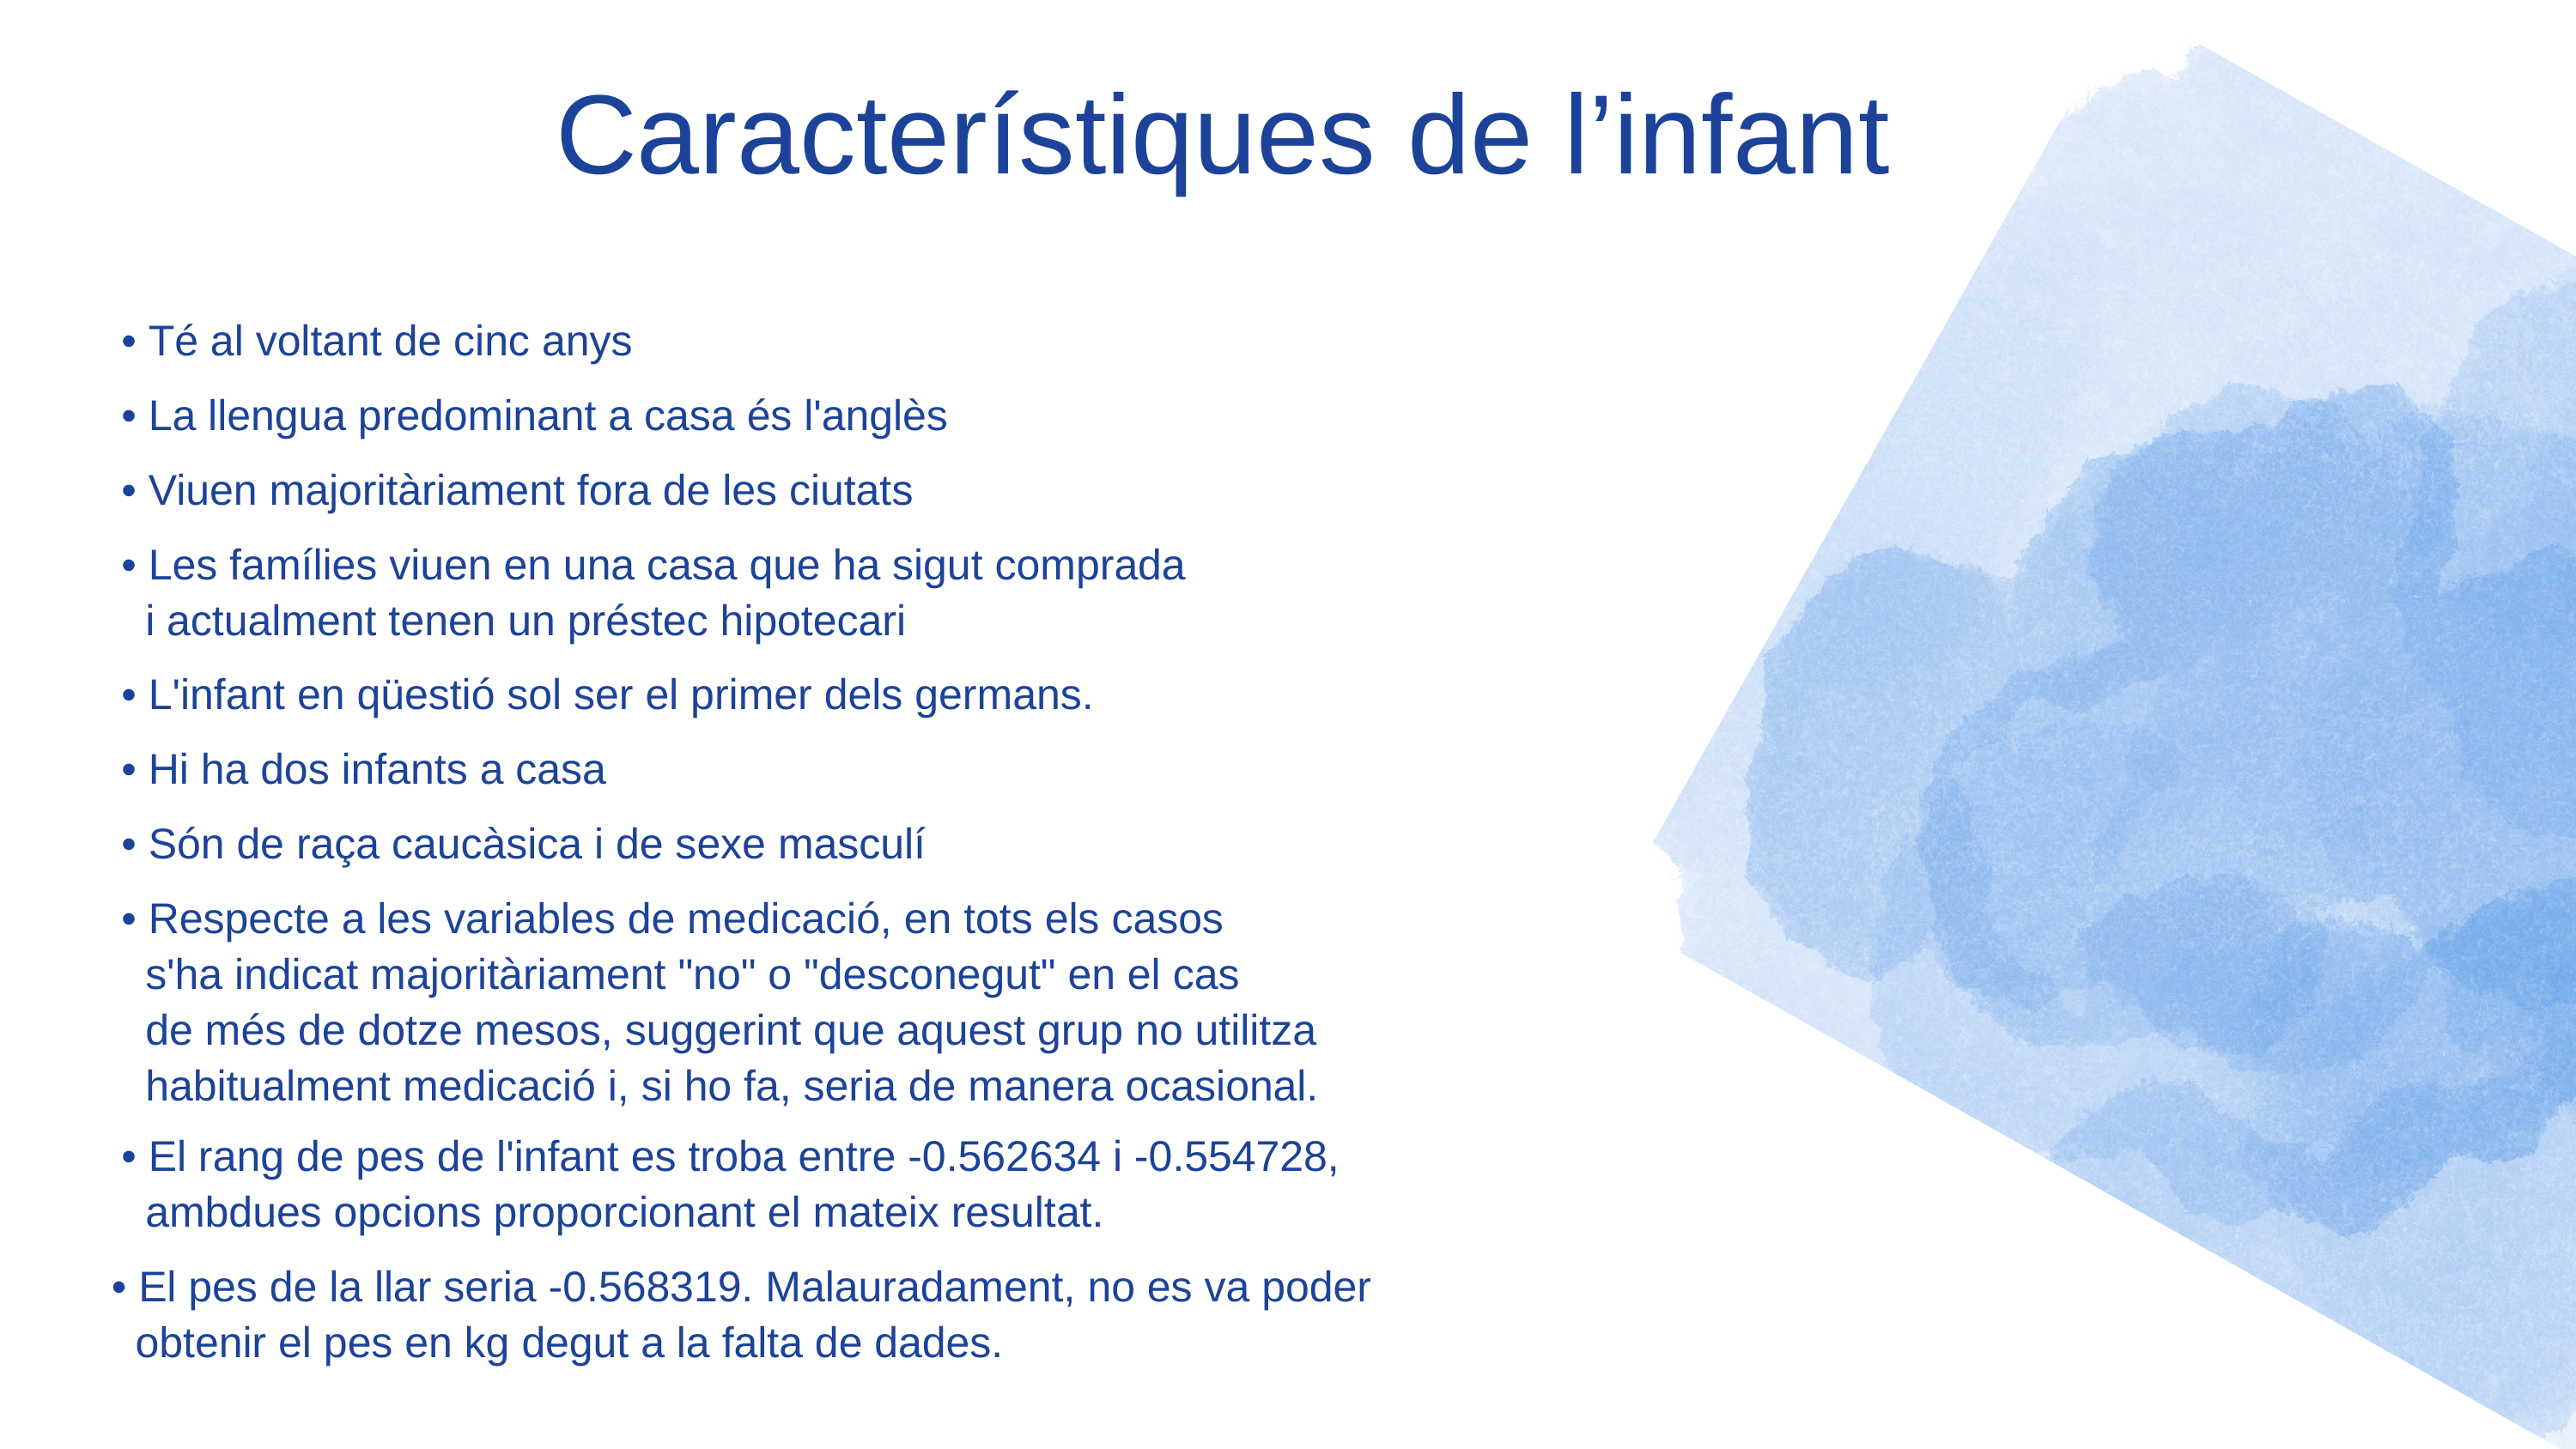

Característiques de l’infant

• Té al voltant de cinc anys
• La llengua predominant a casa és l'anglès
• Viuen majoritàriament fora de les ciutats
• Les famílies viuen en una casa que ha sigut comprada
  i actualment tenen un préstec hipotecari
• L'infant en qüestió sol ser el primer dels germans.
• Hi ha dos infants a casa
• Són de raça caucàsica i de sexe masculí
• Respecte a les variables de medicació, en tots els casos
  s'ha indicat majoritàriament "no" o "desconegut" en el cas
  de més de dotze mesos, suggerint que aquest grup no utilitza
  habitualment medicació i, si ho fa, seria de manera ocasional.
• El rang de pes de l'infant es troba entre -0.562634 i -0.554728,
  ambdues opcions proporcionant el mateix resultat.
• El pes de la llar seria -0.568319. Malauradament, no es va poder
  obtenir el pes en kg degut a la falta de dades.